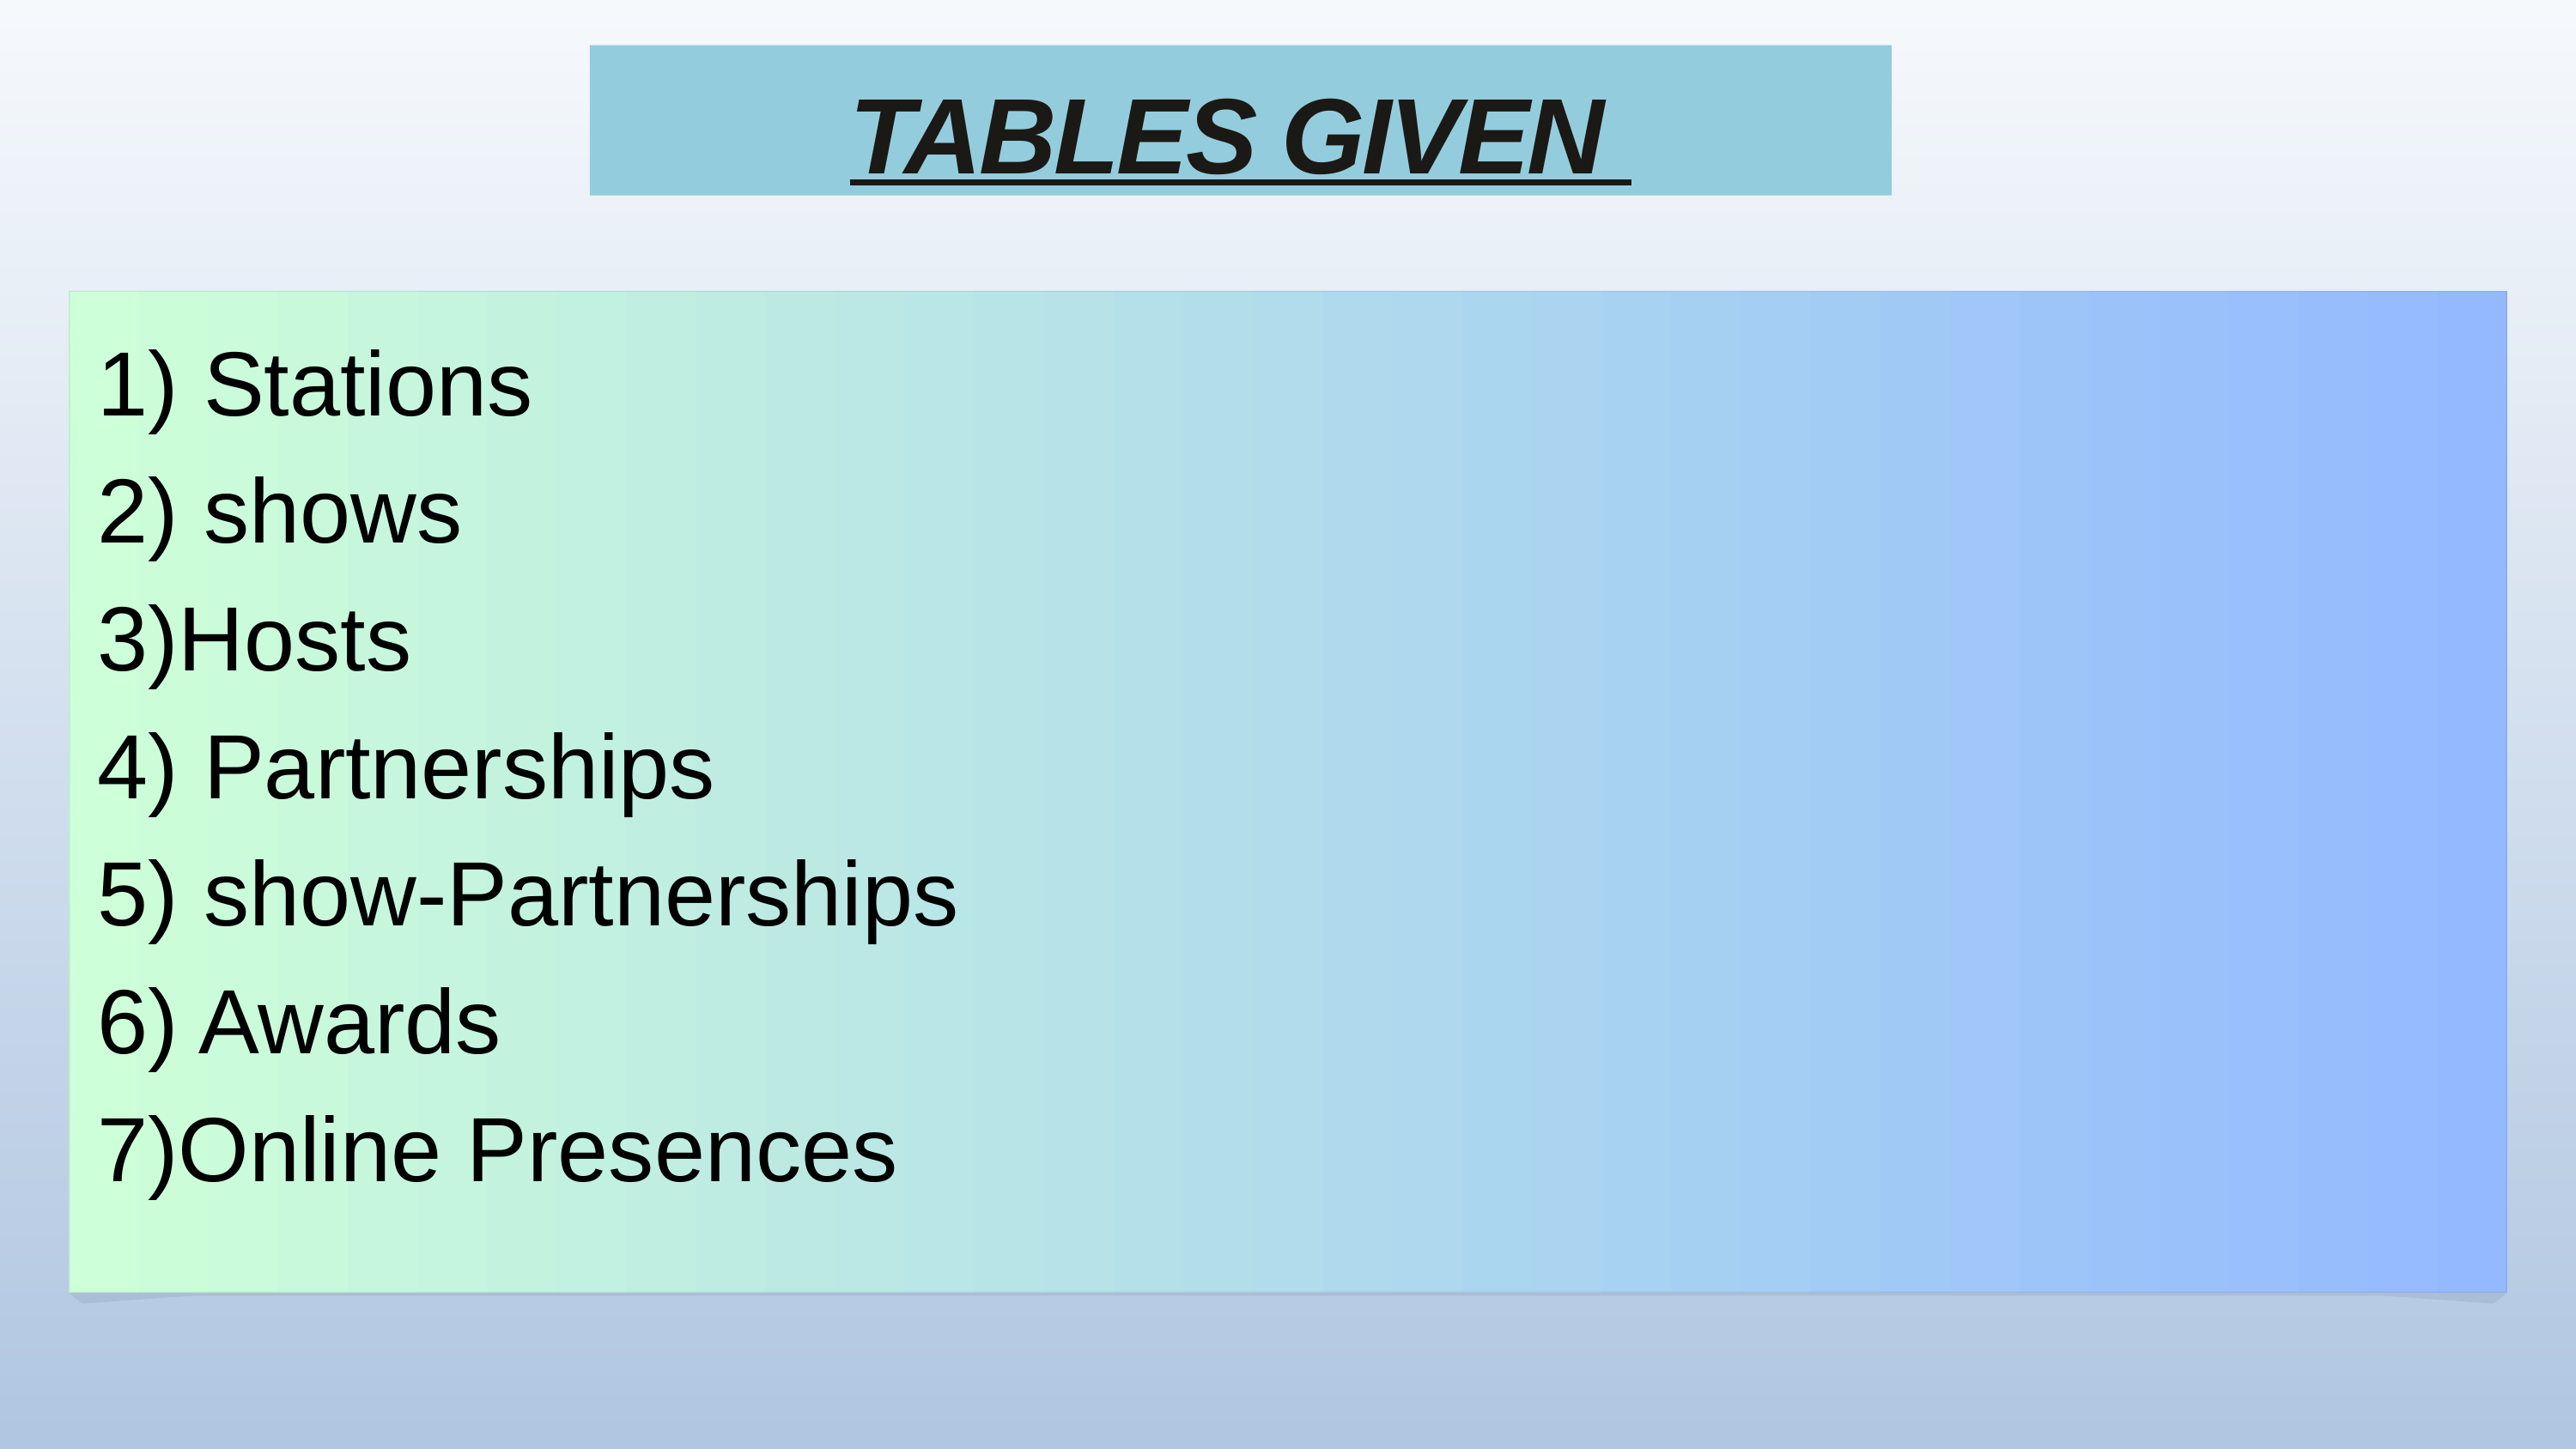

TABLES GIVEN

1) Stations
2) shows
3)Hosts
4) Partnerships
5) show-Partnerships
6) Awards
7)Online Presences